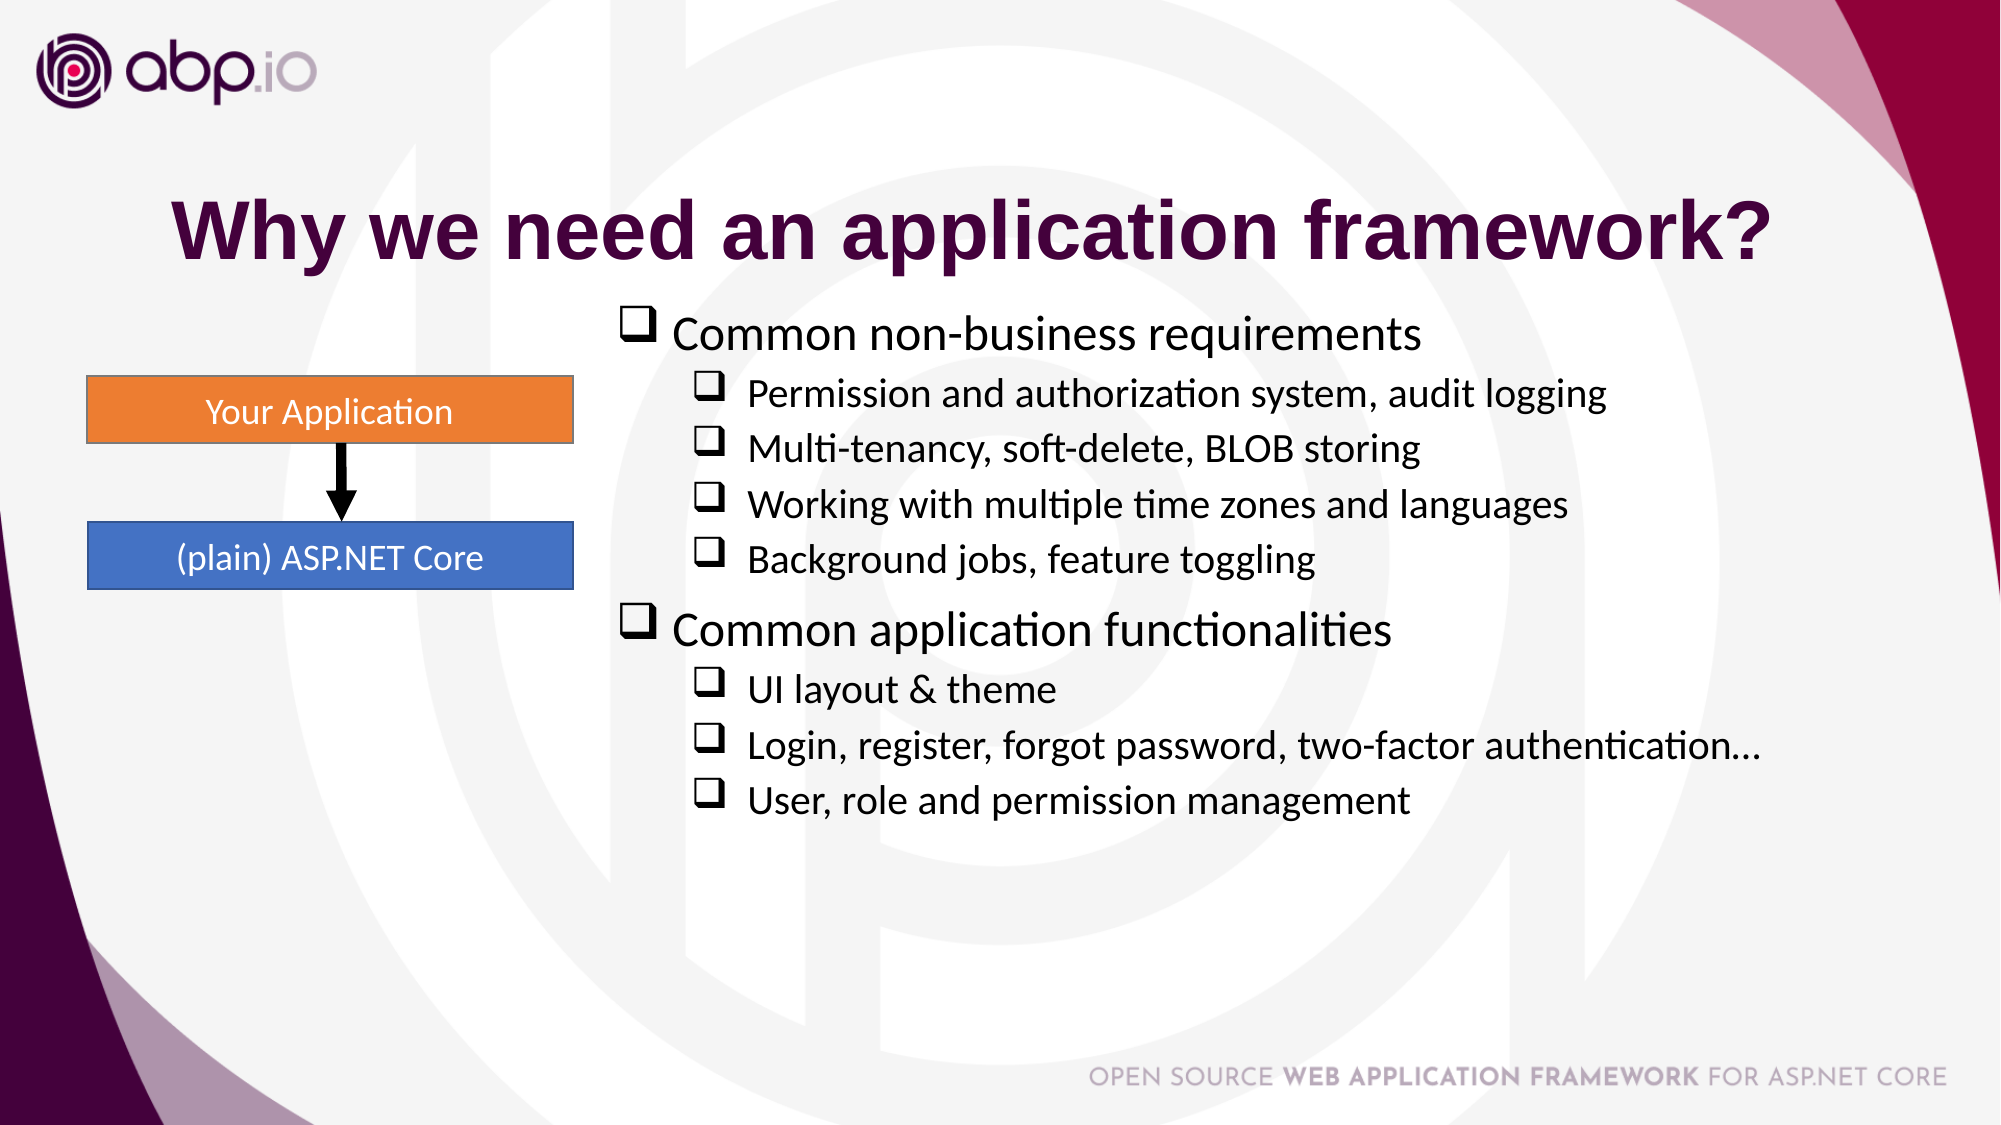

# Why we need an application framework?
Common non-business requirements
Permission and authorization system, audit logging
Multi-tenancy, soft-delete, BLOB storing
Working with multiple time zones and languages
Background jobs, feature toggling
Common application functionalities
UI layout & theme
Login, register, forgot password, two-factor authentication…
User, role and permission management
Your Application
(plain) ASP.NET Core